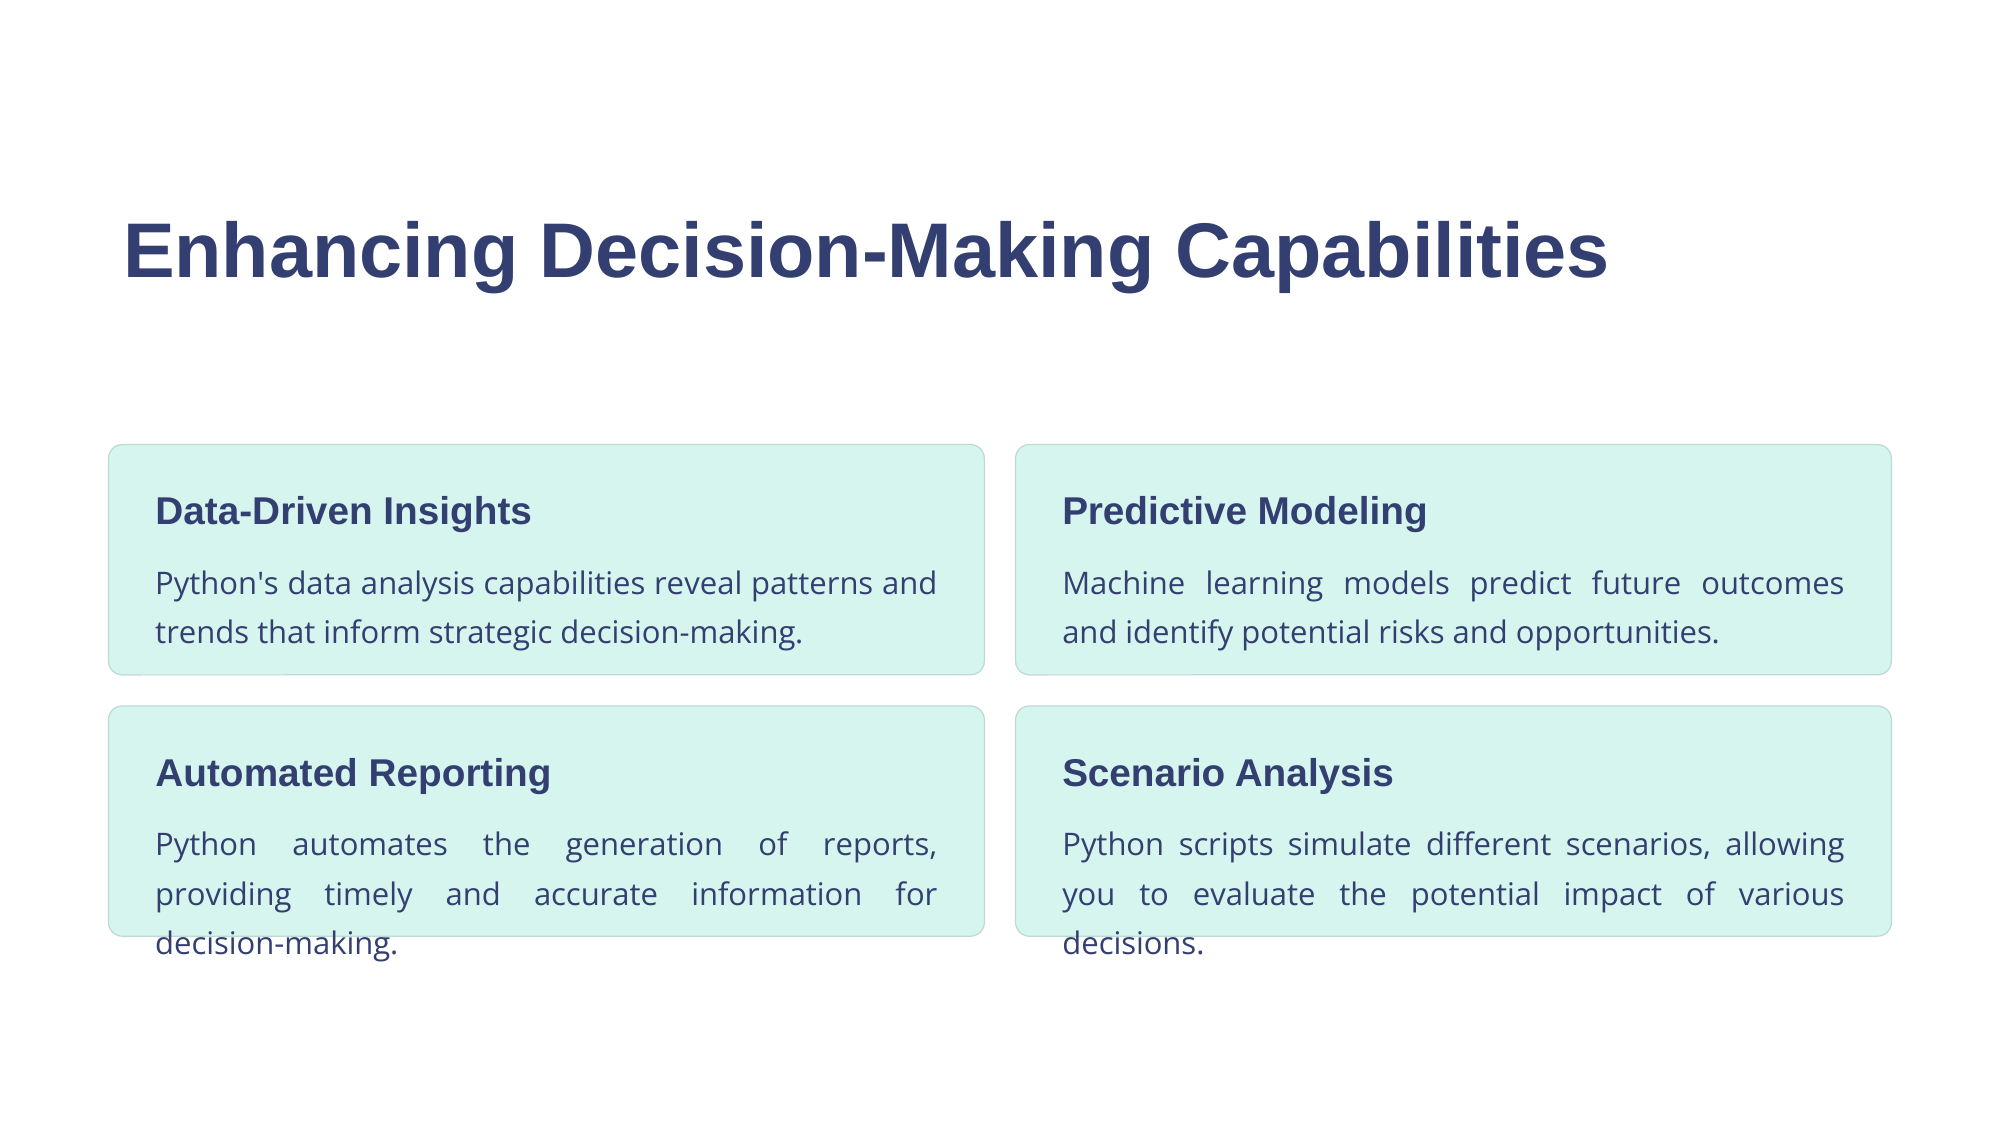

Enhancing Decision-Making Capabilities

Data-Driven Insights
Predictive Modeling
Python's data analysis capabilities reveal patterns and trends that inform strategic decision-making.
Machine learning models predict future outcomes and identify potential risks and opportunities.

Automated Reporting
Scenario Analysis
Python automates the generation of reports, providing timely and accurate information for decision-making.
Python scripts simulate different scenarios, allowing you to evaluate the potential impact of various decisions.